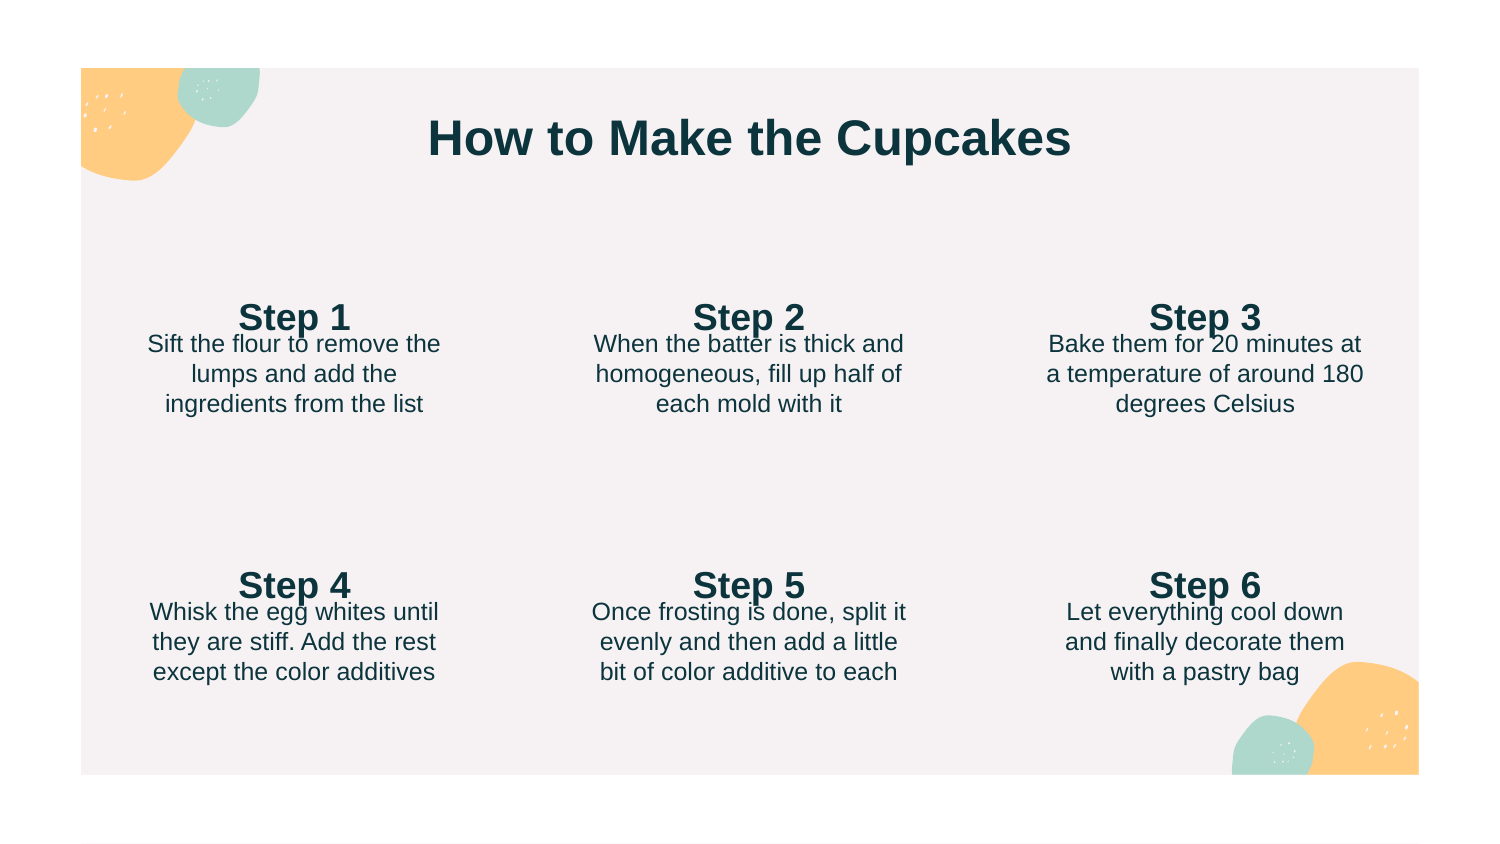

# How to Make the Cupcakes
Step 1
Step 2
Step 3
When the batter is thick and homogeneous, fill up half of each mold with it
Sift the flour to remove the lumps and add the ingredients from the list
Bake them for 20 minutes at a temperature of around 180 degrees Celsius
Step 4
Step 5
Step 6
Once frosting is done, split it evenly and then add a little bit of color additive to each
Whisk the egg whites until they are stiff. Add the rest except the color additives
Let everything cool down and finally decorate them with a pastry bag